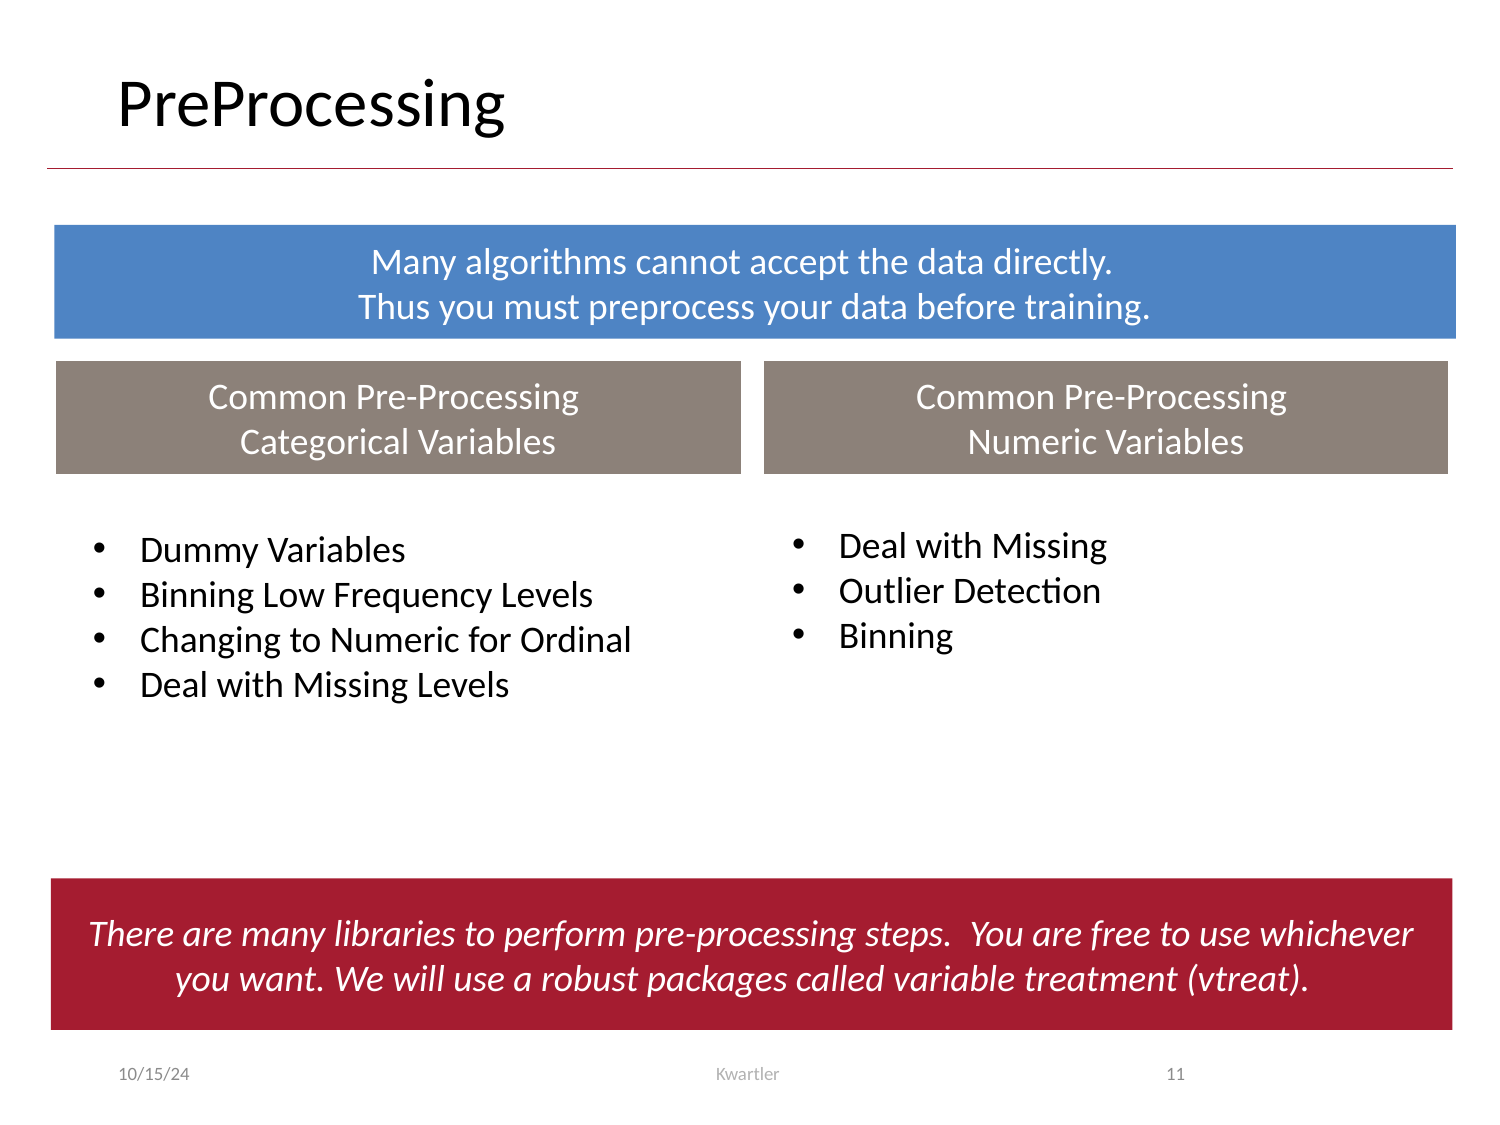

# PreProcessing
Many algorithms cannot accept the data directly.
Thus you must preprocess your data before training.
Common Pre-Processing
Categorical Variables
Common Pre-Processing
Numeric Variables
Deal with Missing
Outlier Detection
Binning
Dummy Variables
Binning Low Frequency Levels
Changing to Numeric for Ordinal
Deal with Missing Levels
There are many libraries to perform pre-processing steps.  You are free to use whichever you want. We will use a robust packages called variable treatment (vtreat).
10/15/24
Kwartler
11